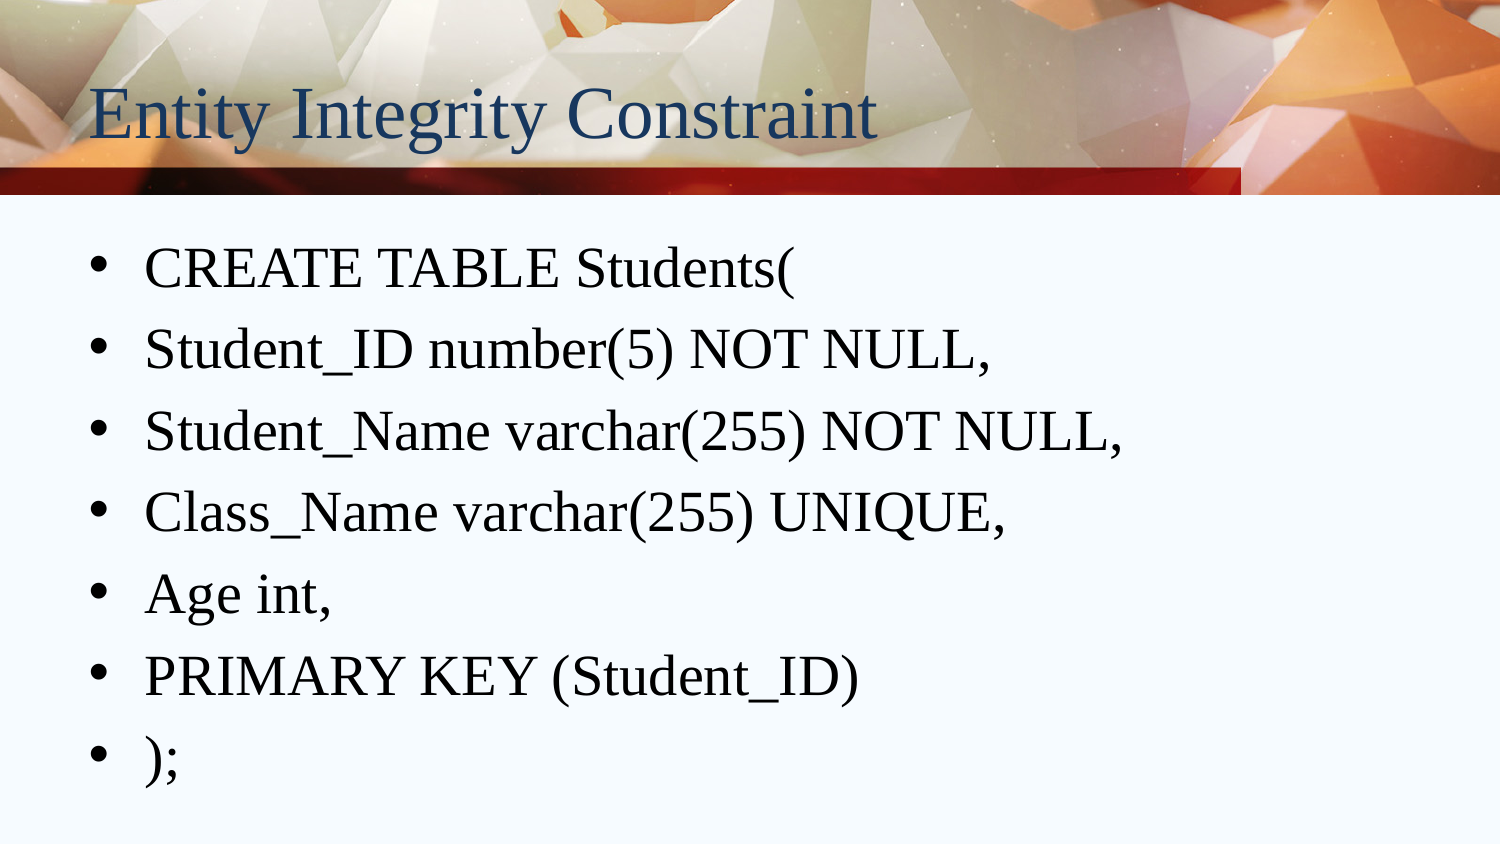

# Entity Integrity Constraint
CREATE TABLE Students(
Student_ID number(5) NOT NULL,
Student_Name varchar(255) NOT NULL,
Class_Name varchar(255) UNIQUE,
Age int,
PRIMARY KEY (Student_ID)
);